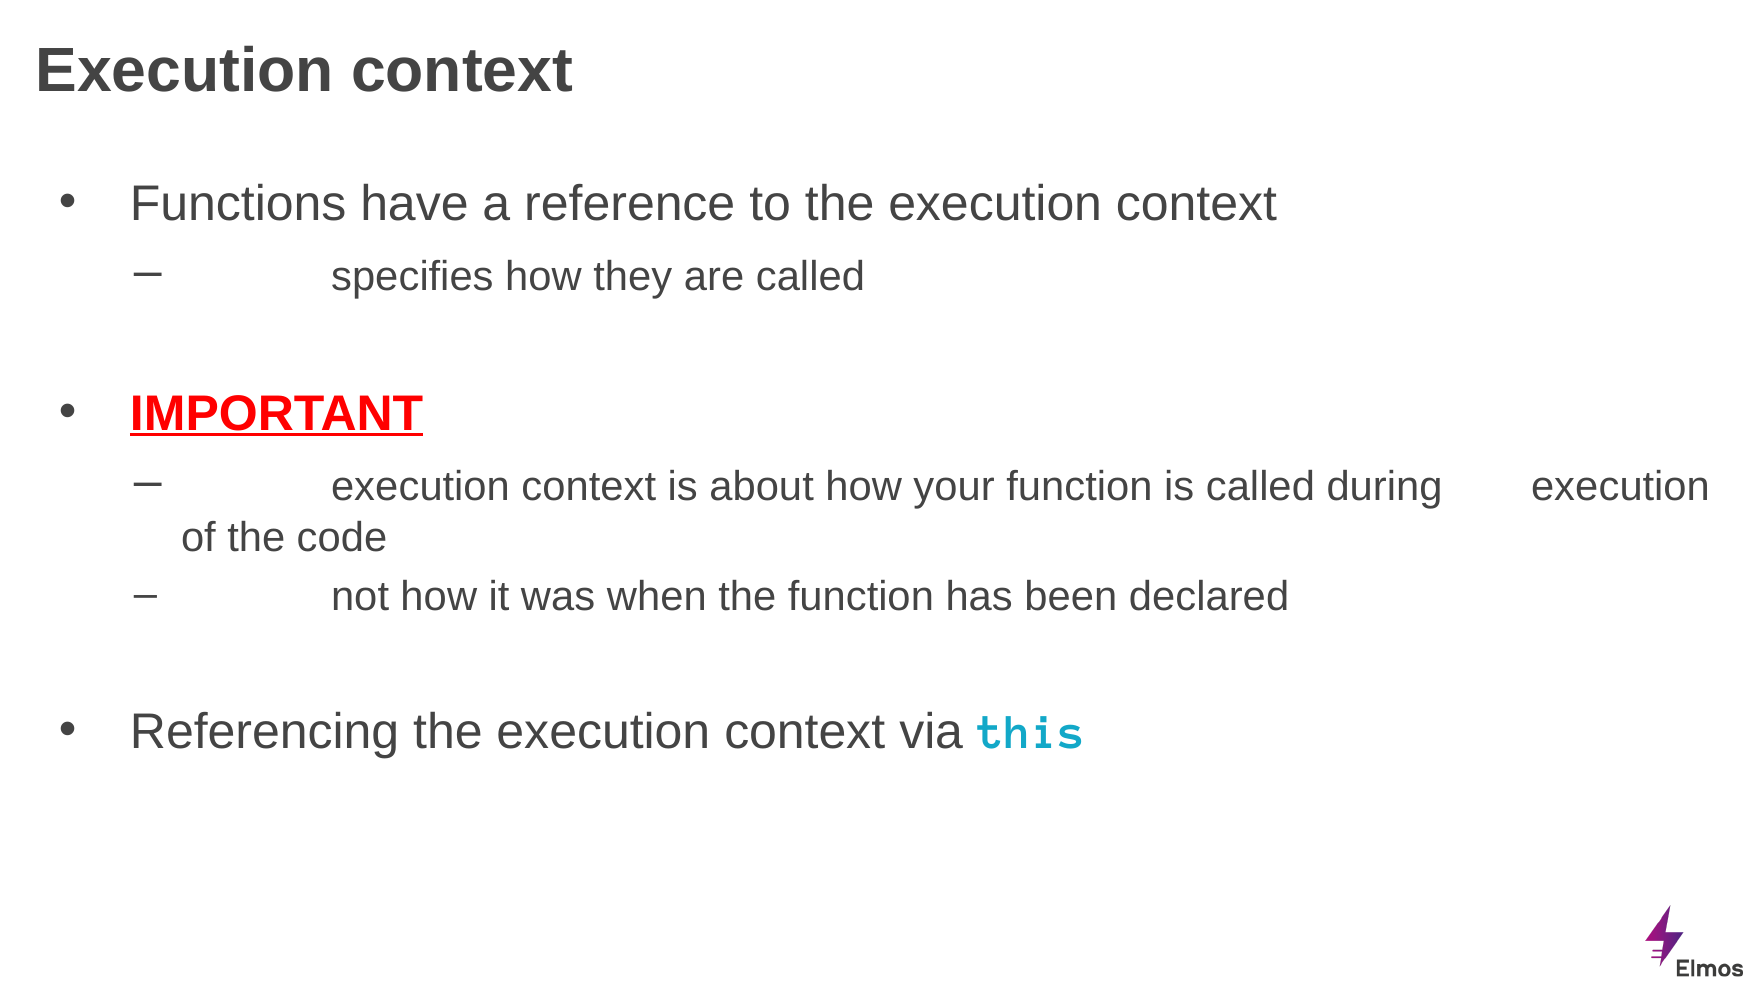

# Execution context
Functions have a reference to the execution context
	specifies how they are called

IMPORTANT
	execution context is about how your function is called during 	execution of the code
	not how it was when the function has been declared

Referencing the execution context via this